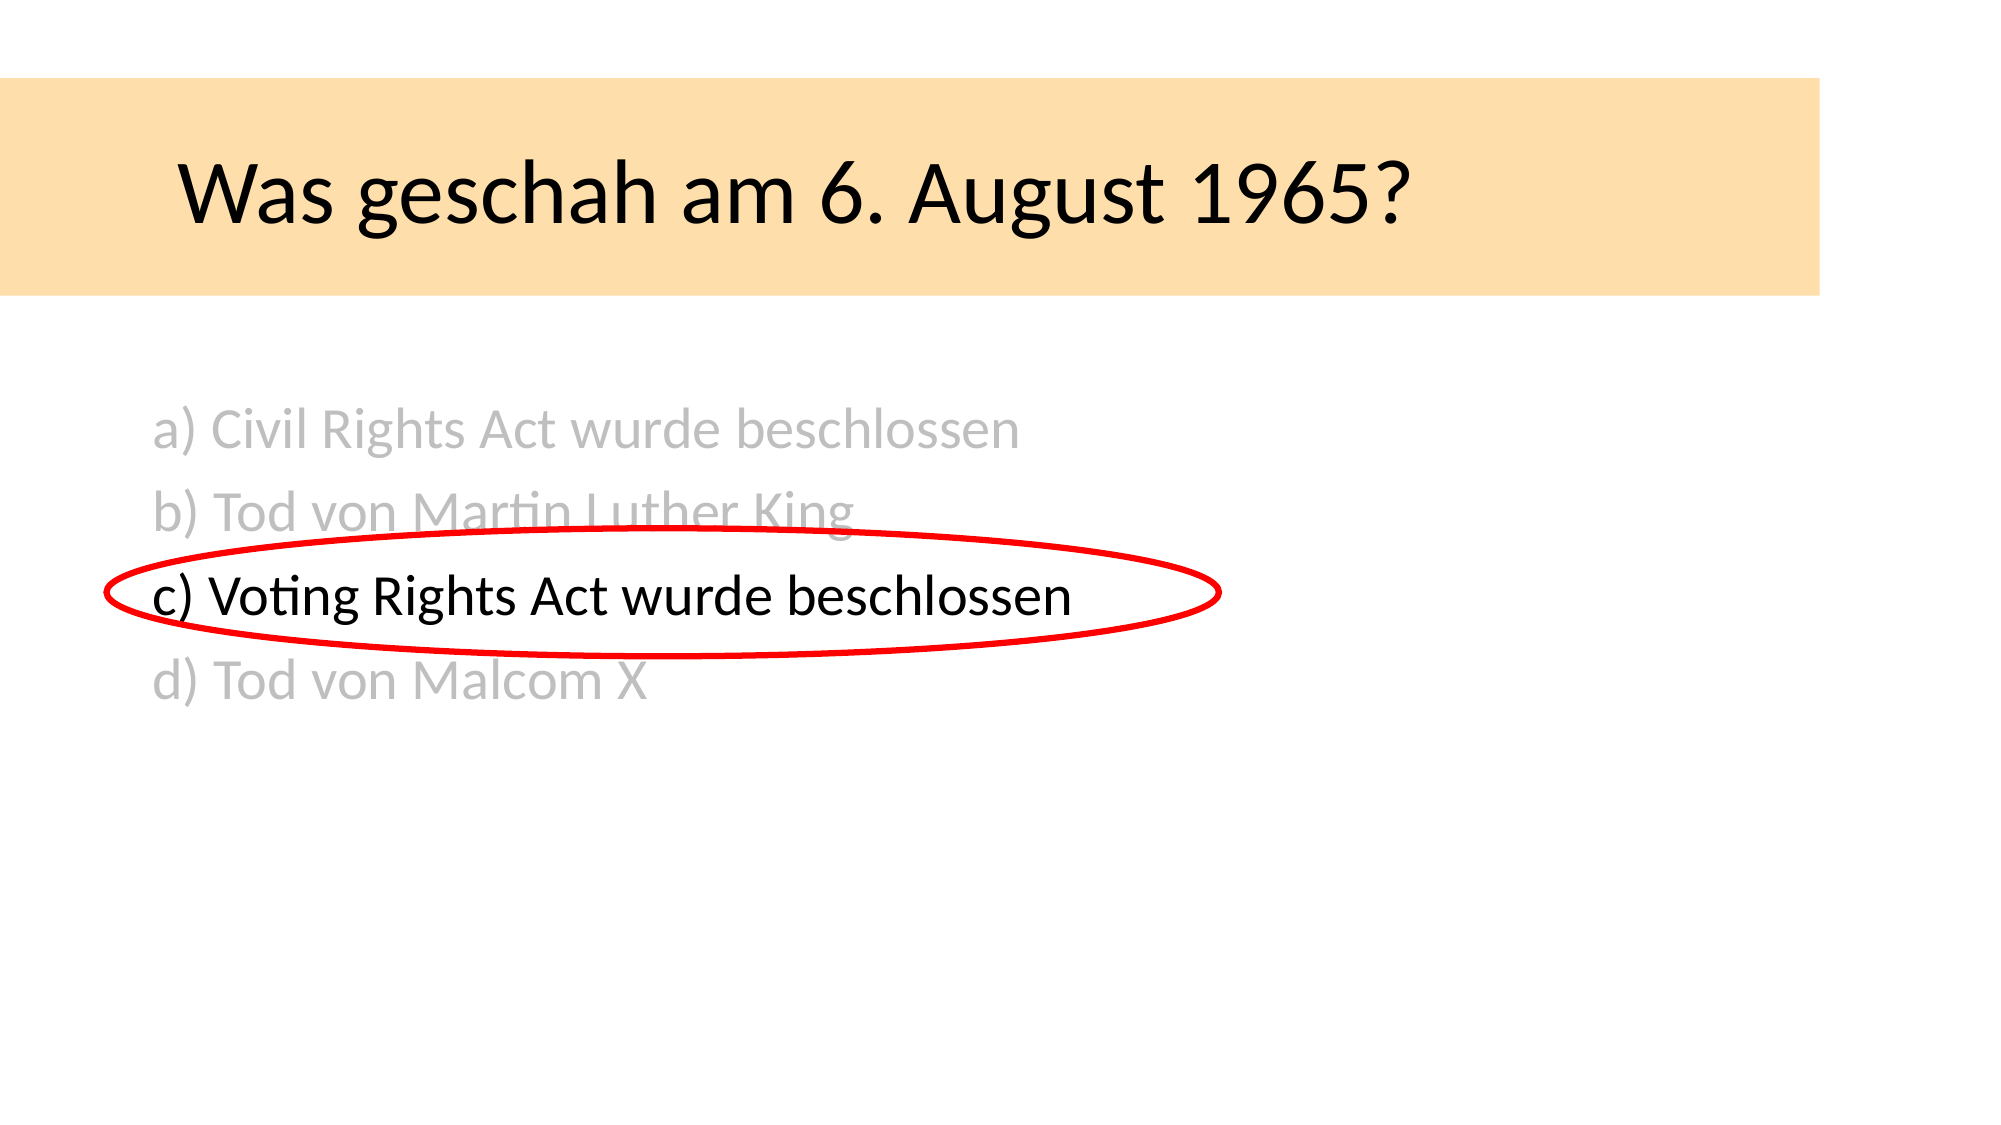

Was geschah am 6. August 1965?

a) Civil Rights Act wurde beschlossen
b) Tod von Martin Luther King
c) Voting Rights Act wurde beschlossen
d) Tod von Malcom X